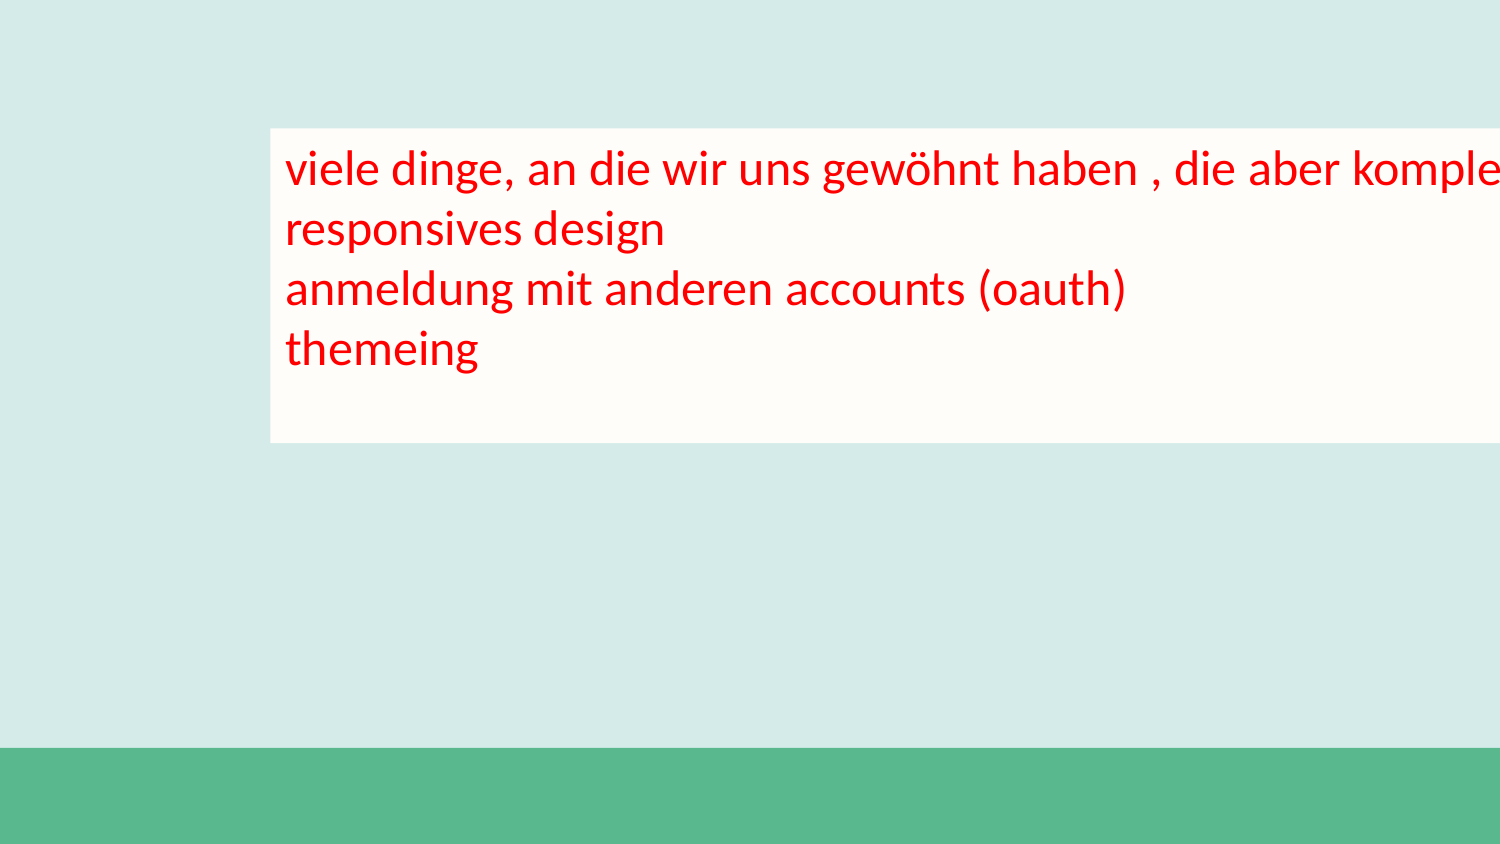

viele dinge, an die wir uns gewöhnt haben , die aber komplexität bedeuten:
responsives design
anmeldung mit anderen accounts (oauth)
themeing

#